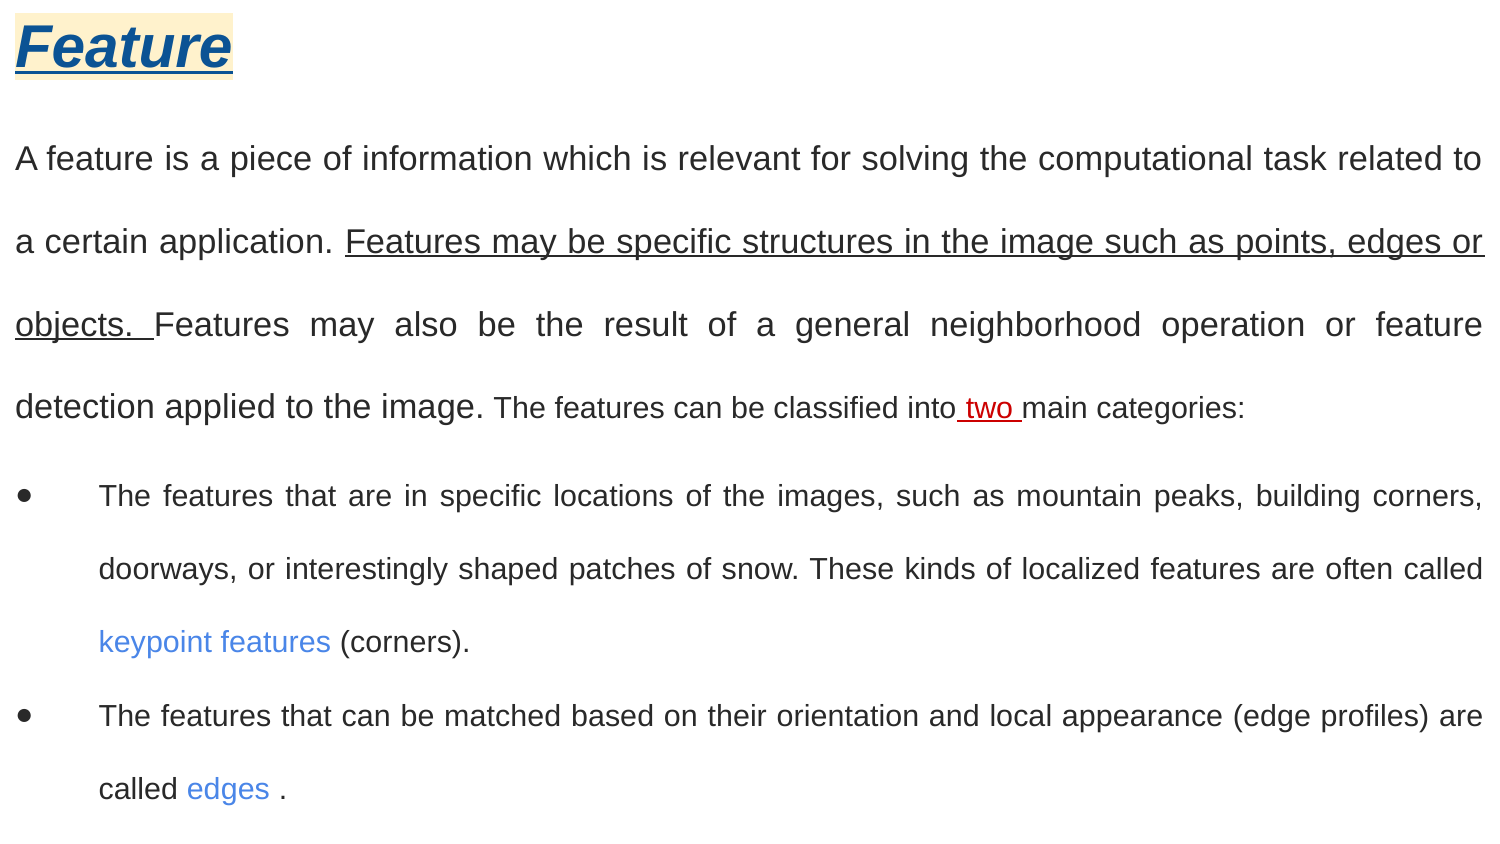

Feature
A feature is a piece of information which is relevant for solving the computational task related to a certain application. Features may be specific structures in the image such as points, edges or objects. Features may also be the result of a general neighborhood operation or feature detection applied to the image. The features can be classified into two main categories:
The features that are in specific locations of the images, such as mountain peaks, building corners, doorways, or interestingly shaped patches of snow. These kinds of localized features are often called keypoint features (corners).
The features that can be matched based on their orientation and local appearance (edge profiles) are called edges .